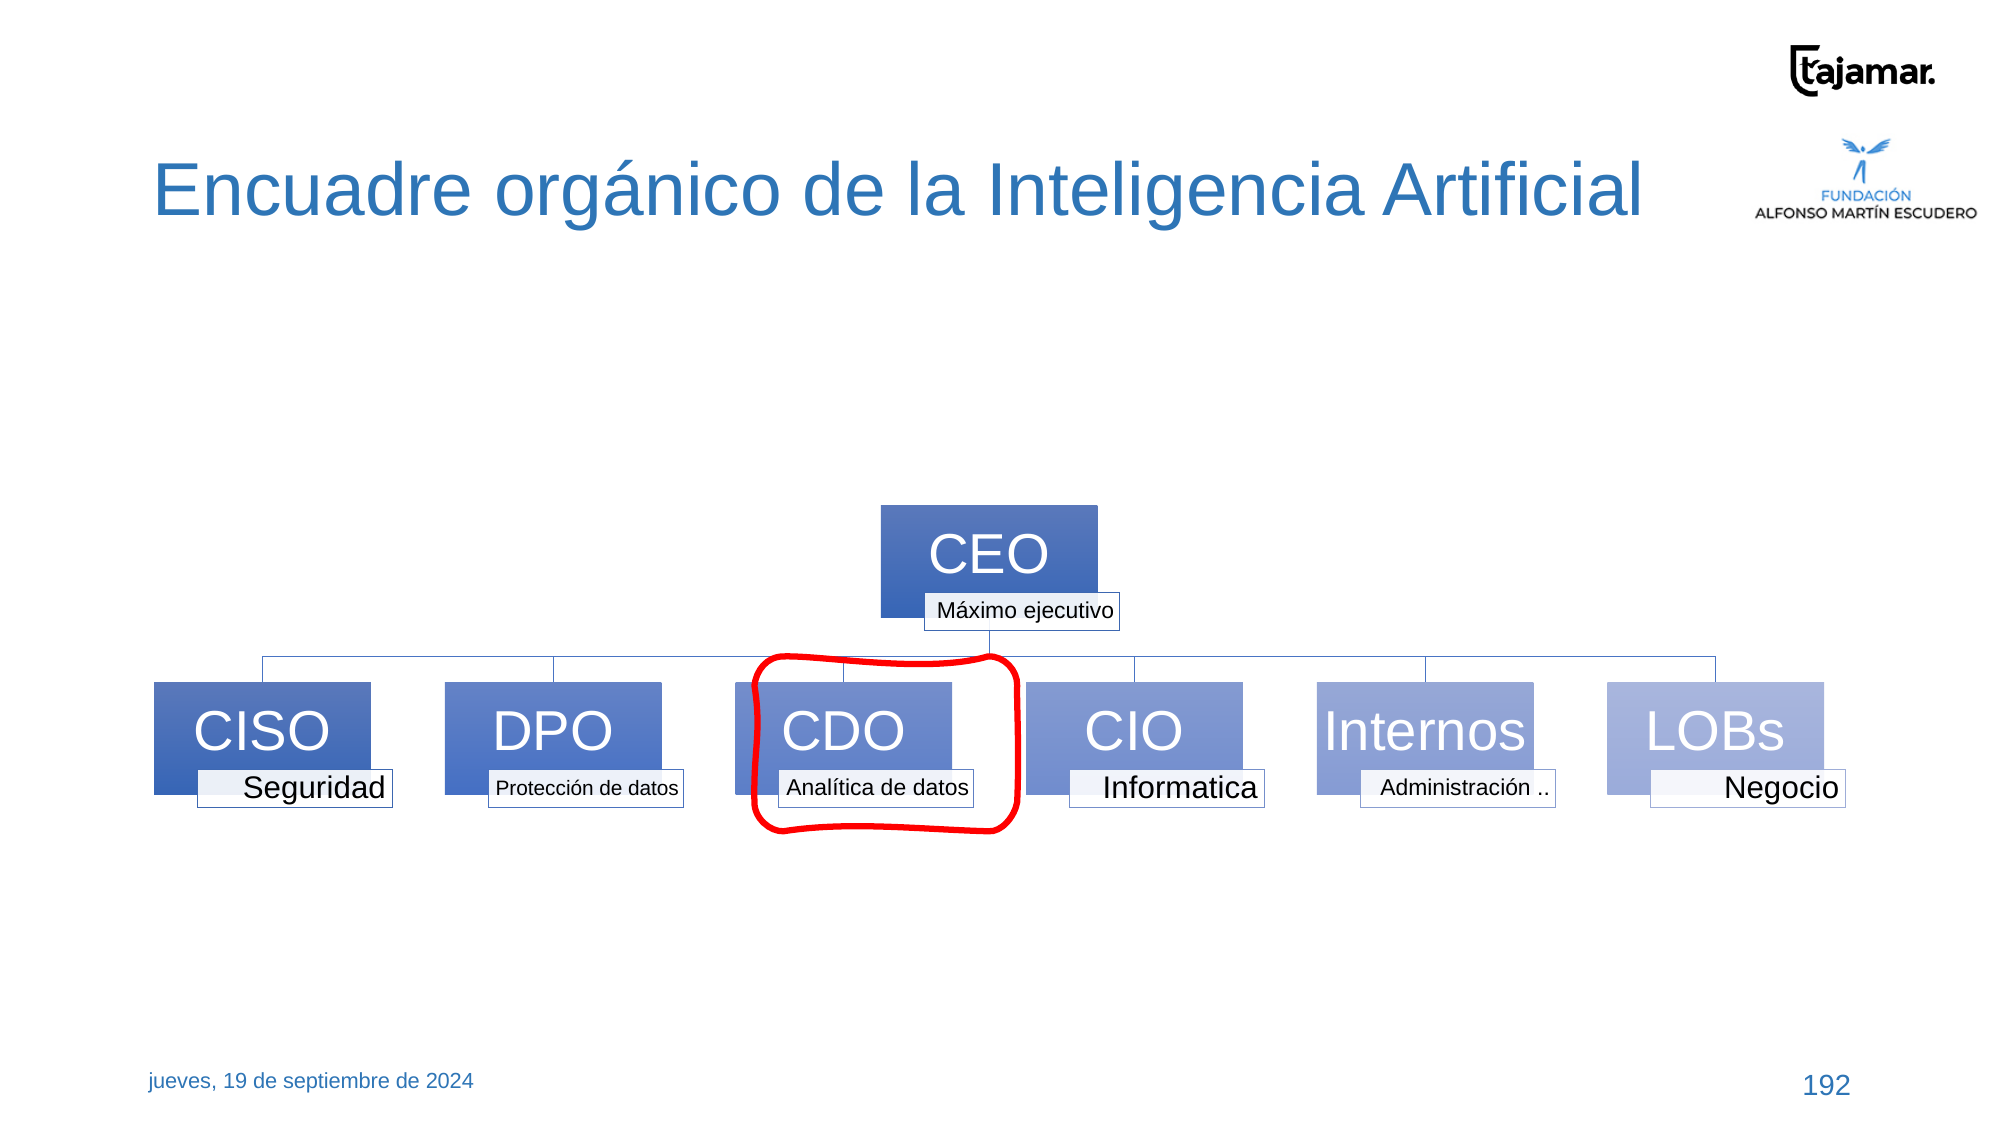

# Encuadre orgánico de la Inteligencia Artificial
CEO
Máximo ejecutivo
CISO
Seguridad
DPO
Protección de datos
CDO
Analítica de datos
CIO
Informatica
Internos
Administración ..
LOBs
Negocio

jueves, 19 de septiembre de 2024
192